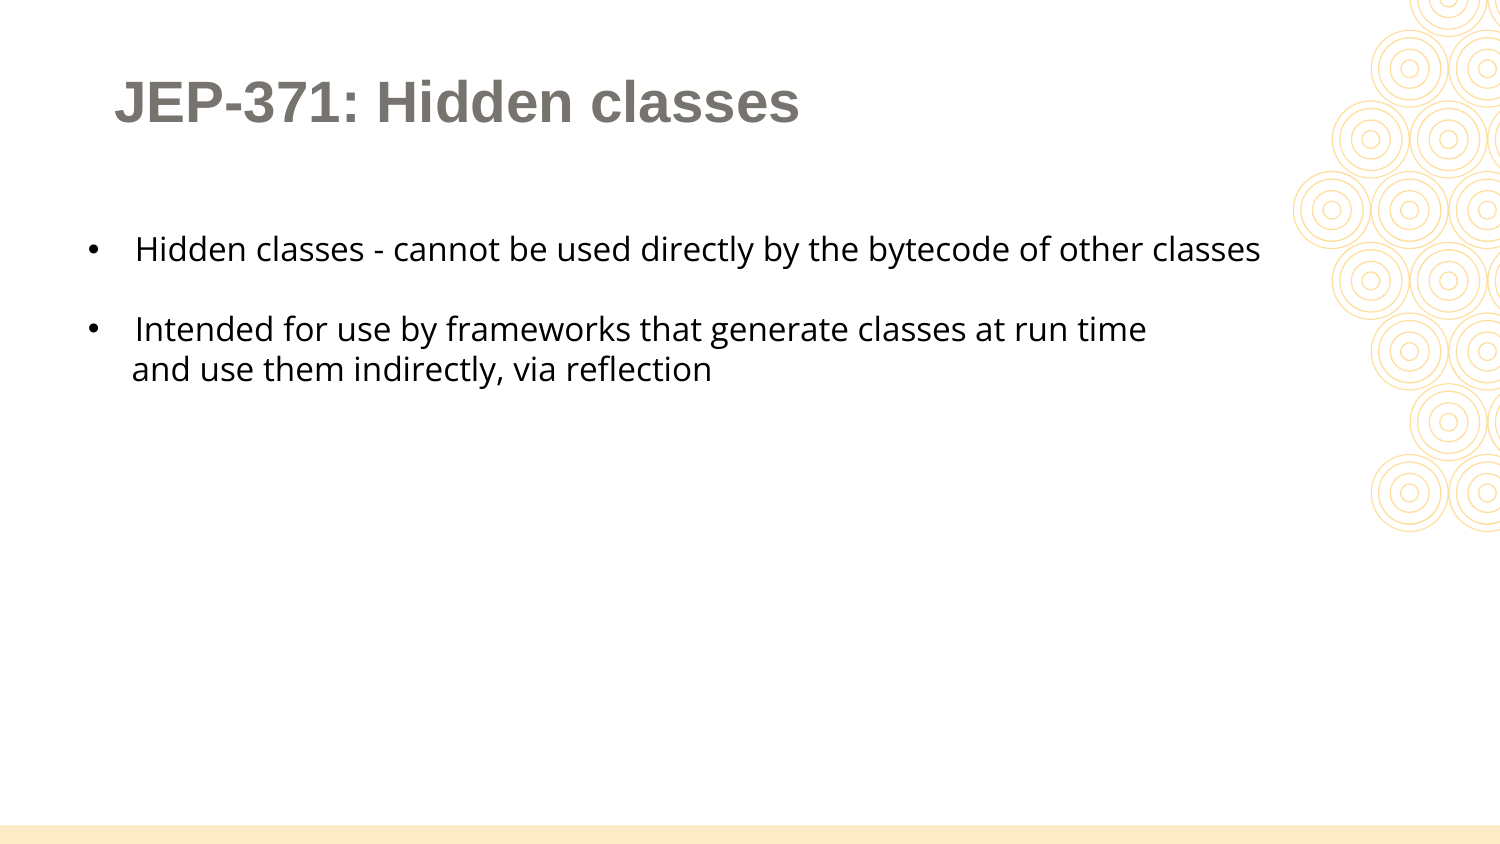

JEP-371: Hidden classes
Hidden classes - cannot be used directly by the bytecode of other classes

Intended for use by frameworks that generate classes at run time
     and use them indirectly, via reflection